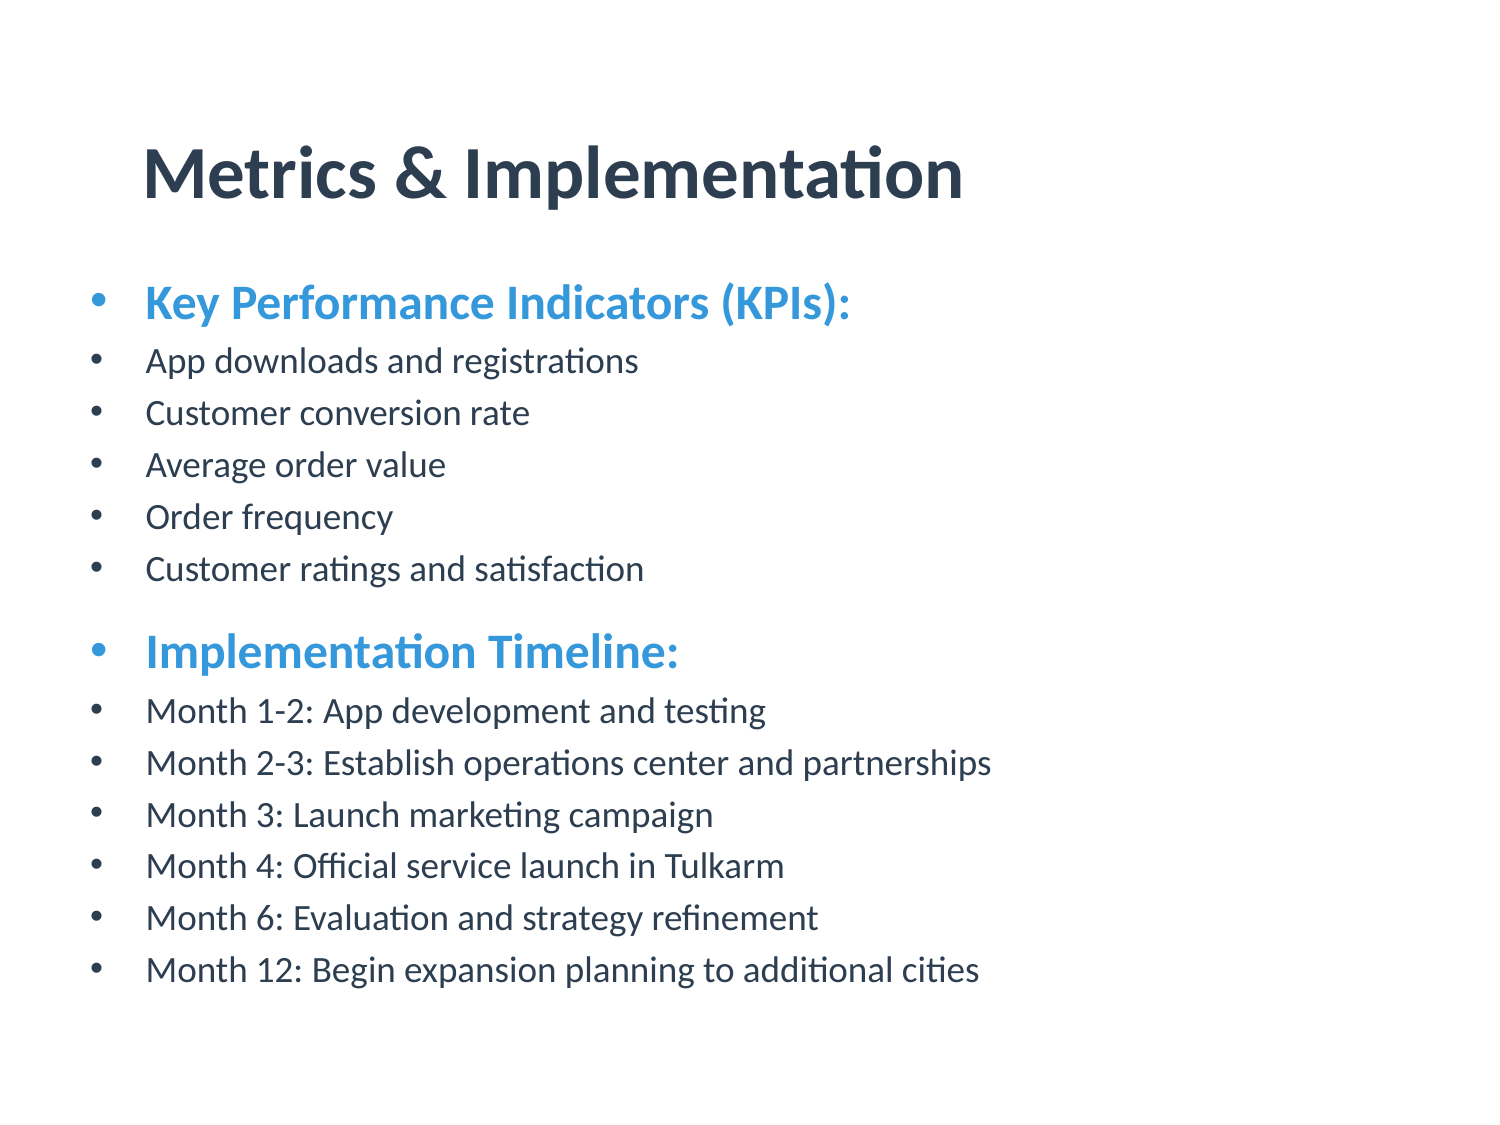

# Metrics & Implementation
Key Performance Indicators (KPIs):
App downloads and registrations
Customer conversion rate
Average order value
Order frequency
Customer ratings and satisfaction
Implementation Timeline:
Month 1-2: App development and testing
Month 2-3: Establish operations center and partnerships
Month 3: Launch marketing campaign
Month 4: Official service launch in Tulkarm
Month 6: Evaluation and strategy refinement
Month 12: Begin expansion planning to additional cities